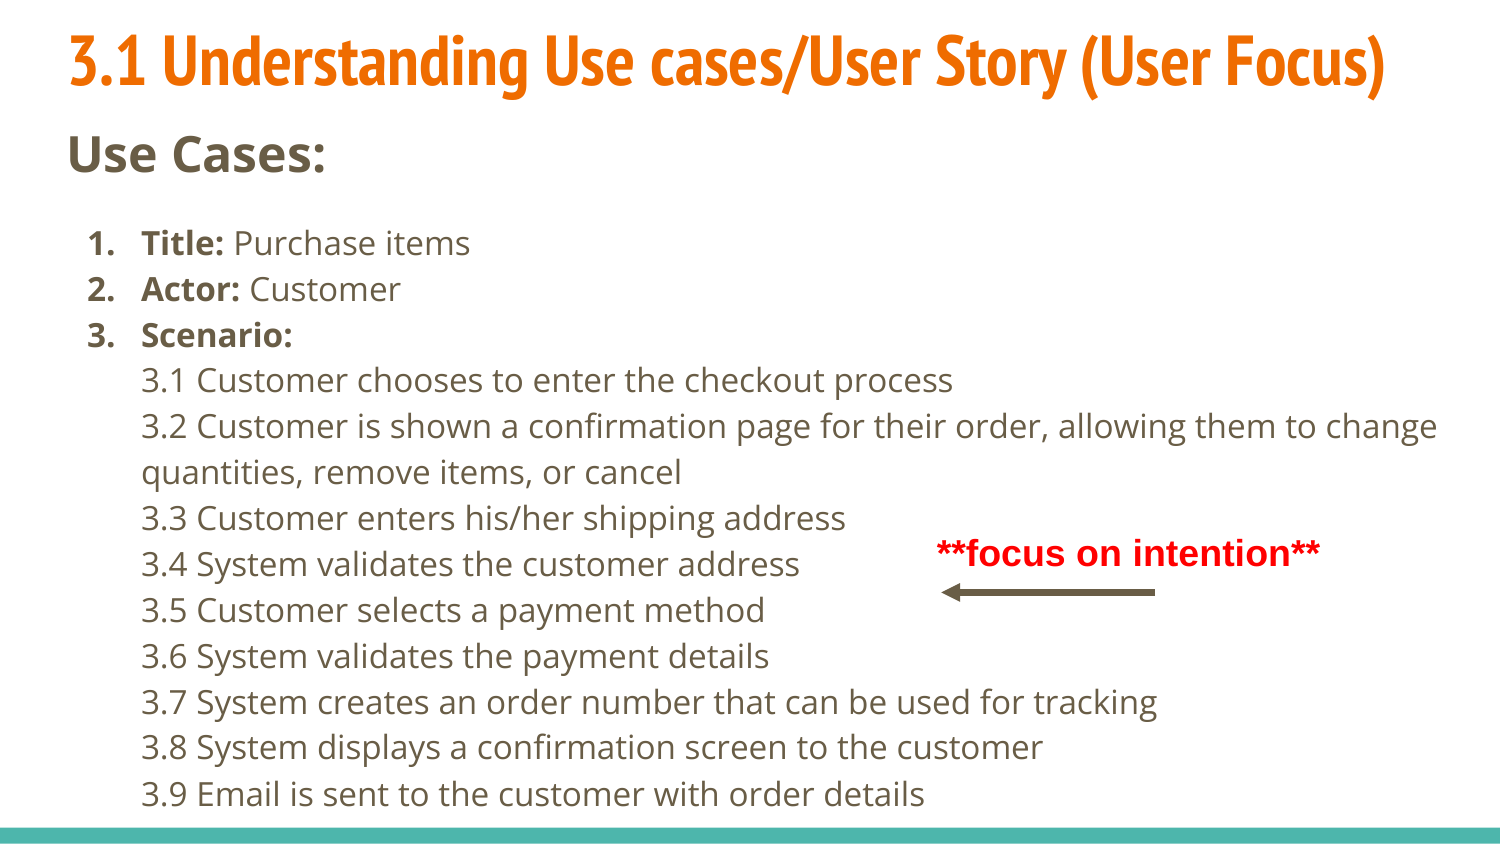

# 3.1 Understanding Use cases/User Story (User Focus)
Use Cases:
Title: Purchase items
Actor: Customer
Scenario:
3.1 Customer chooses to enter the checkout process
3.2 Customer is shown a confirmation page for their order, allowing them to change quantities, remove items, or cancel
3.3 Customer enters his/her shipping address
3.4 System validates the customer address
3.5 Customer selects a payment method
3.6 System validates the payment details
3.7 System creates an order number that can be used for tracking
3.8 System displays a confirmation screen to the customer
3.9 Email is sent to the customer with order details

**focus on intention**